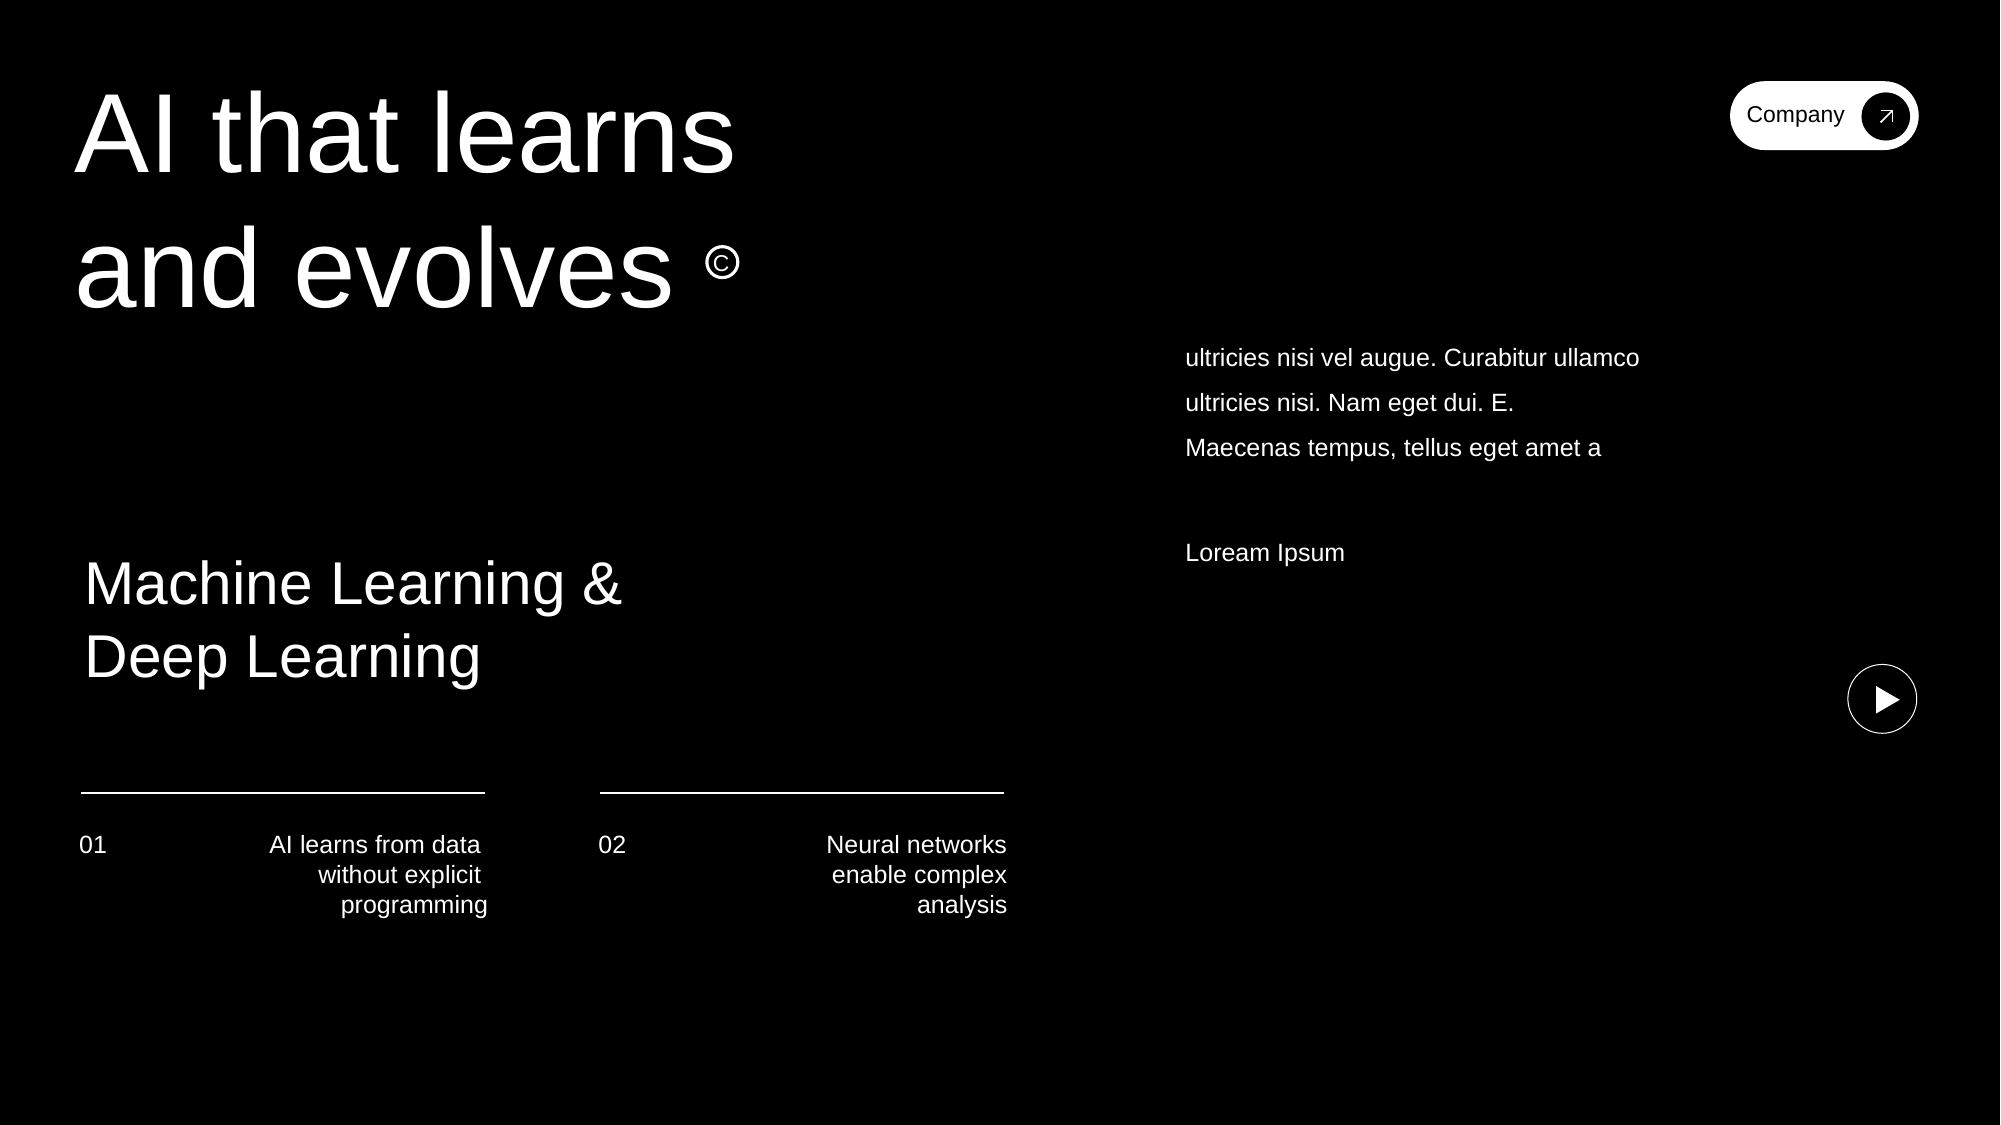

AI that learns
and evolves

Company

C

ultricies nisi vel augue. Curabitur ullamco
ultricies nisi. Nam eget dui. E.
Maecenas tempus, tellus eget amet a
Loream Ipsum
Machine Learning &
Deep Learning

01
02
AI learns from data
without explicit
programming
Neural networks enable complex analysis